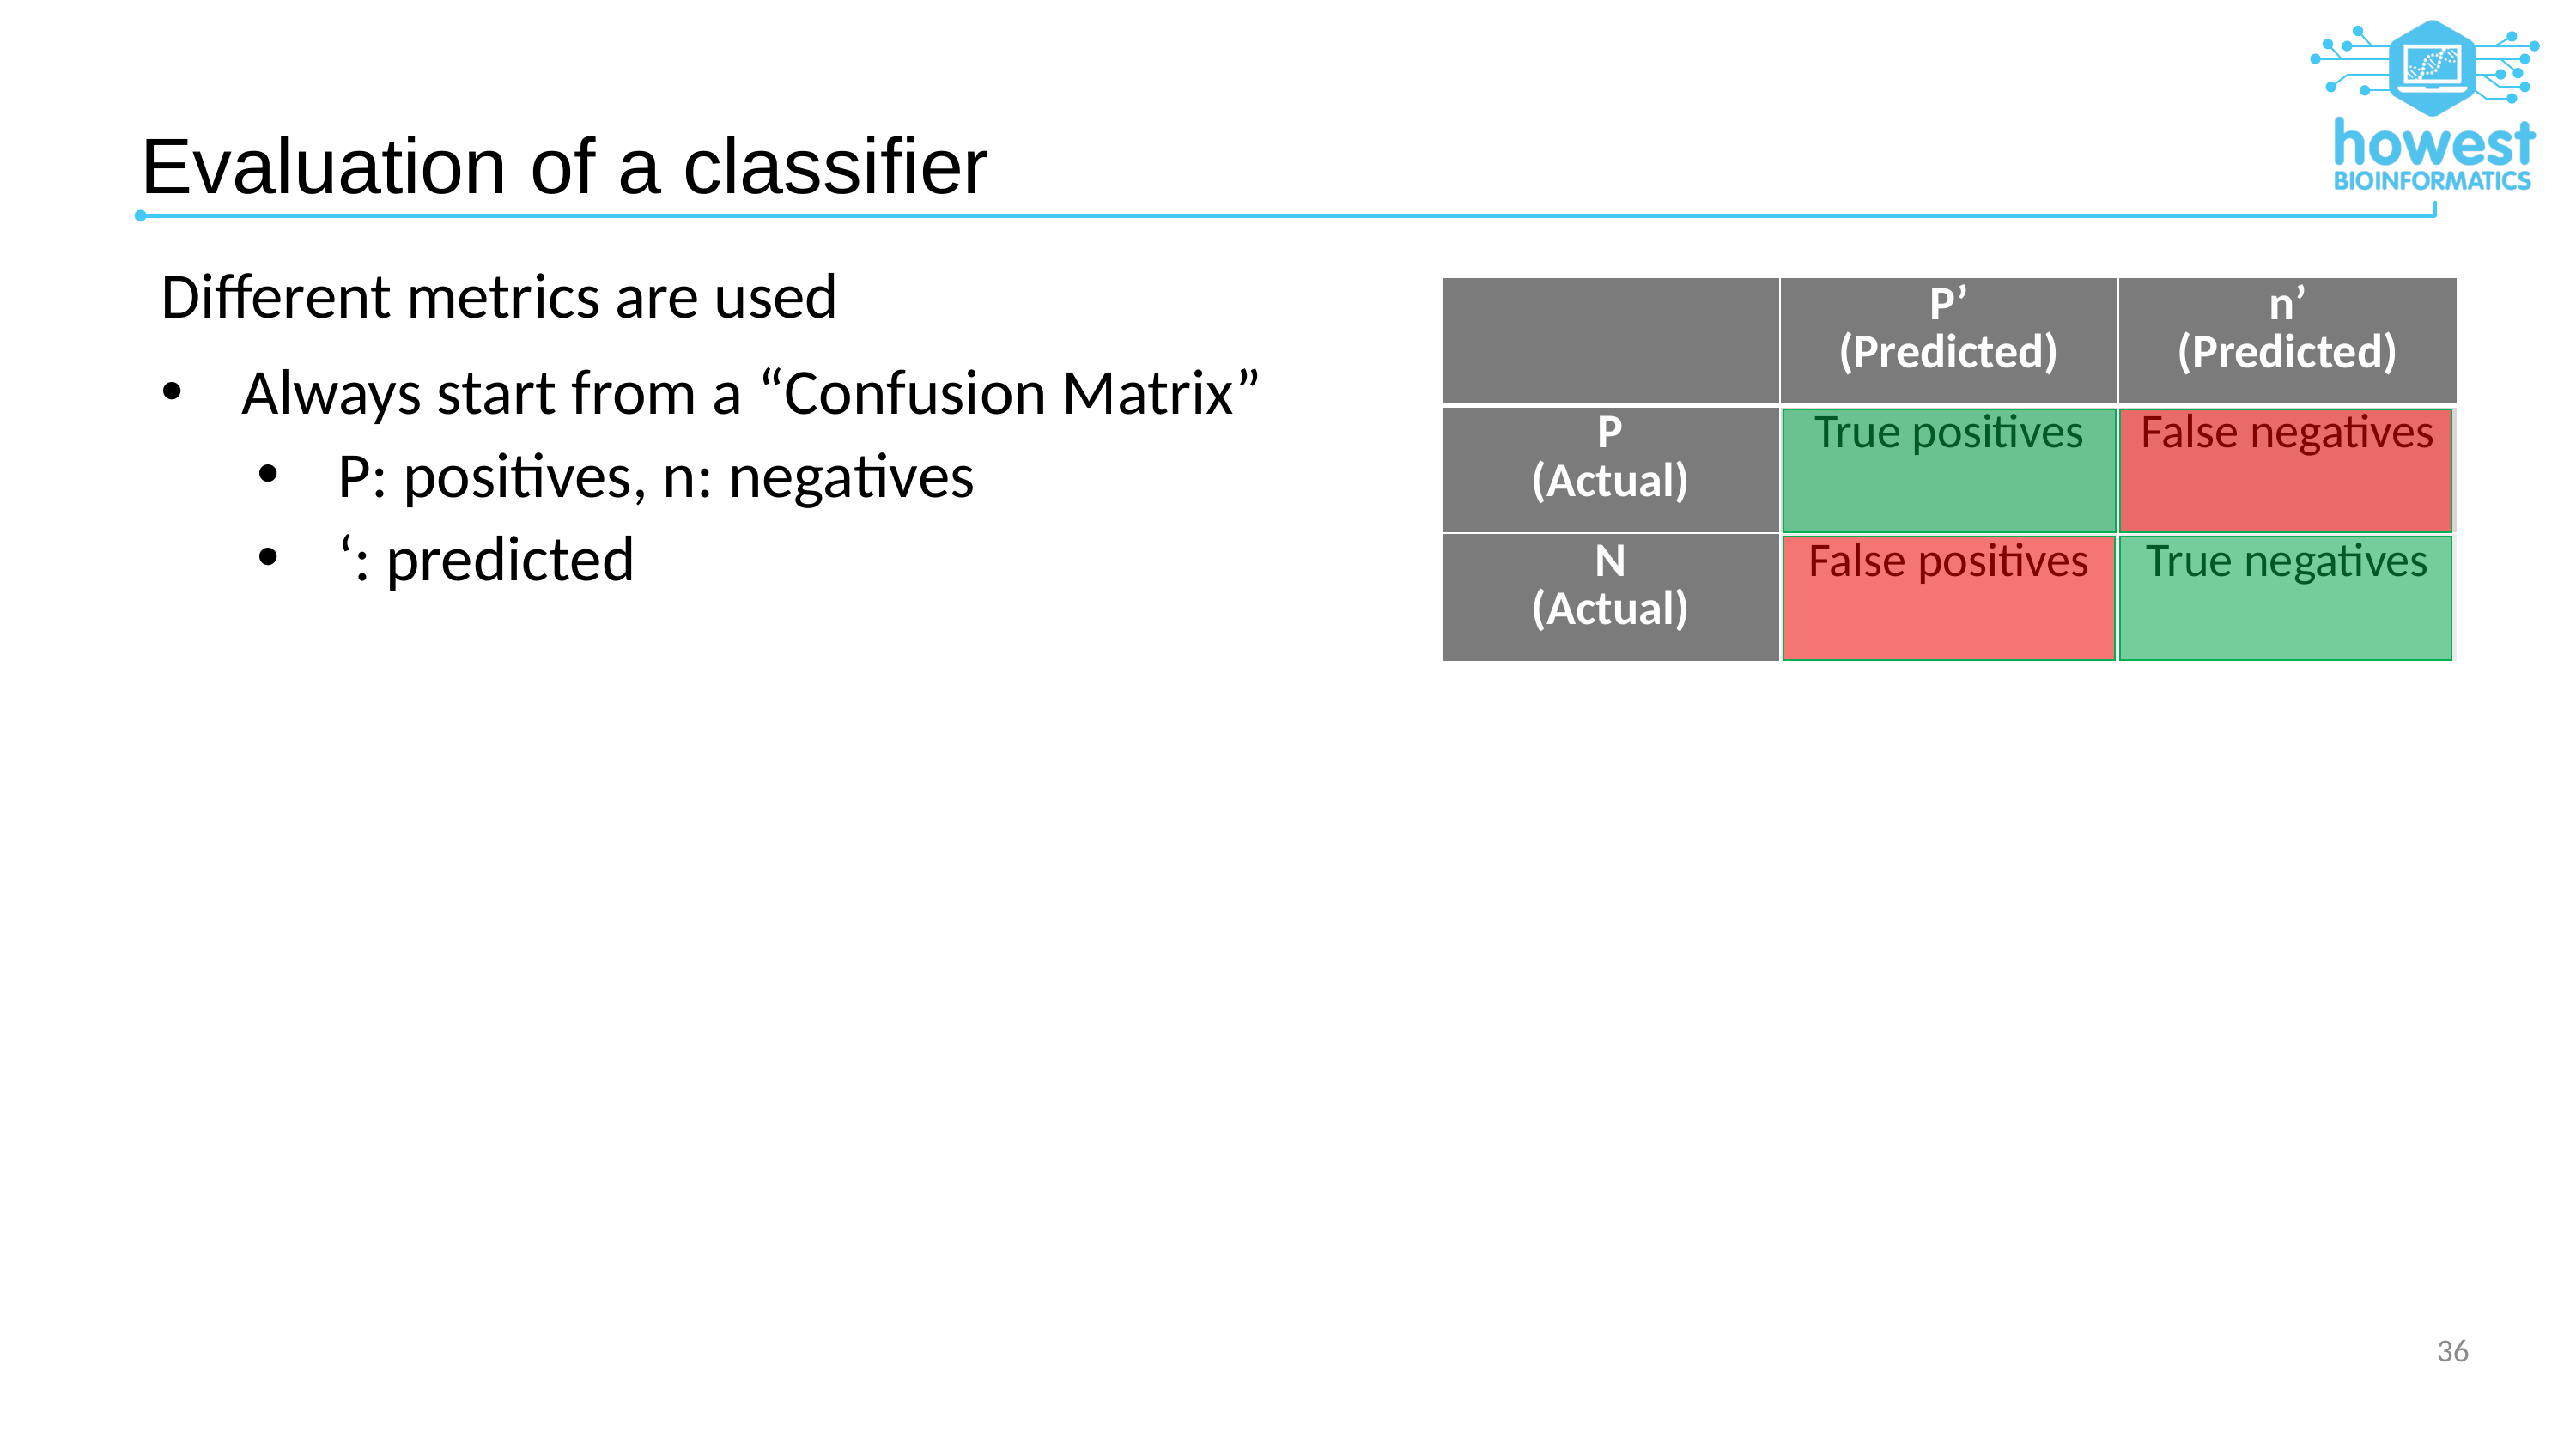

# Evaluation of a classifier
Different metrics are used
Always start from a “Confusion Matrix”
P: positives, n: negatives
‘: predicted

|  | P’ (Predicted) | n’ (Predicted) |
| --- | --- | --- |
| P (Actual) | True positives | False negatives |
| N (Actual) | False positives | True negatives |

36